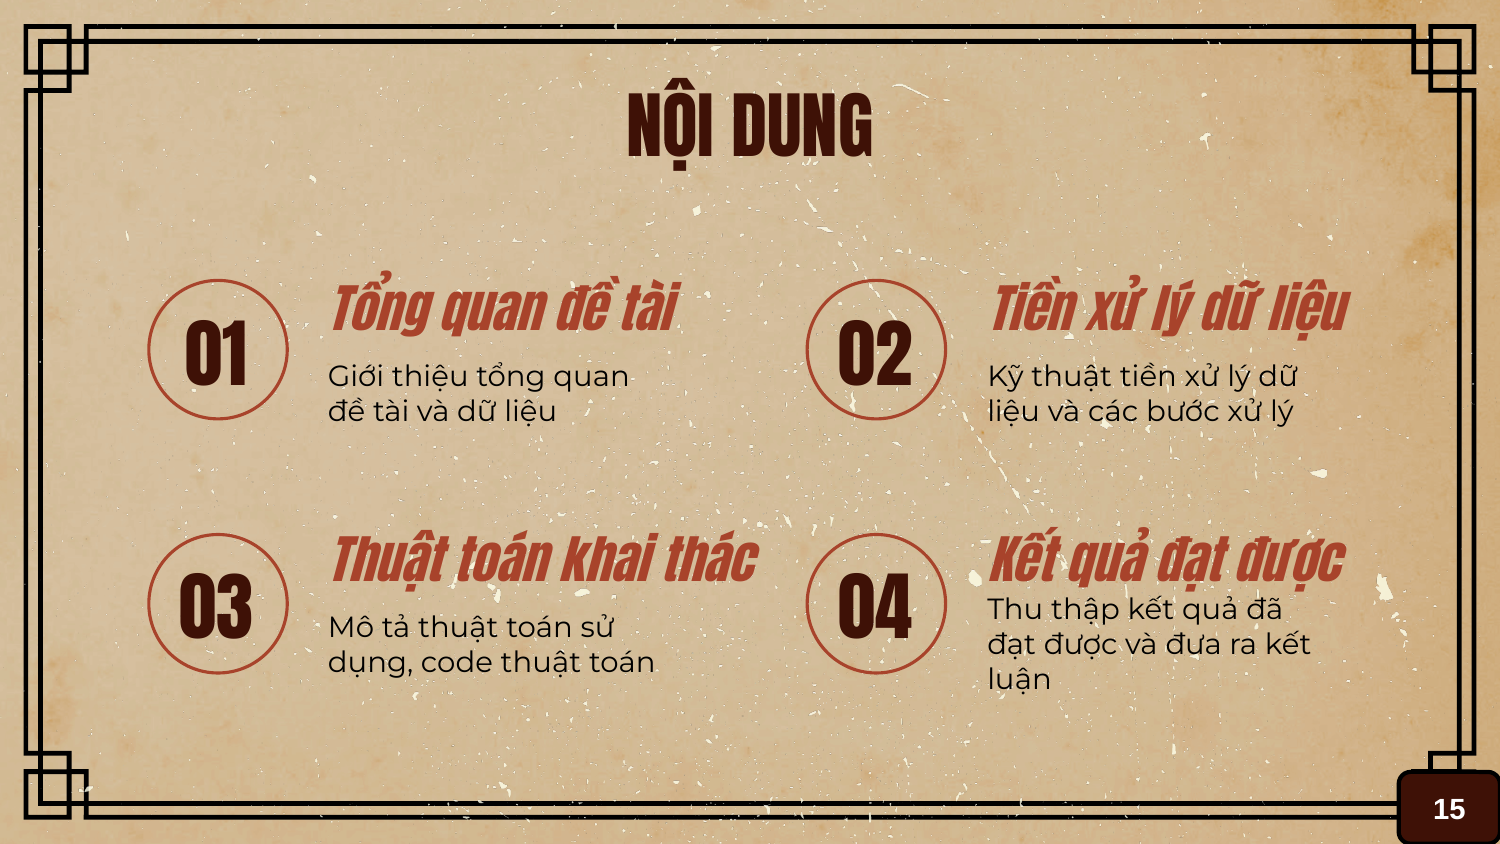

NỘI DUNG
# Tổng quan đề tài
Tiền xử lý dữ liệu

01
02
Giới thiệu tổng quan đề tài và dữ liệu
Kỹ thuật tiền xử lý dữ liệu và các bước xử lý
Thuật toán khai thác
Kết quả đạt được

03
04
Mô tả thuật toán sử dụng, code thuật toán
Thu thập kết quả đã đạt được và đưa ra kết luận
15